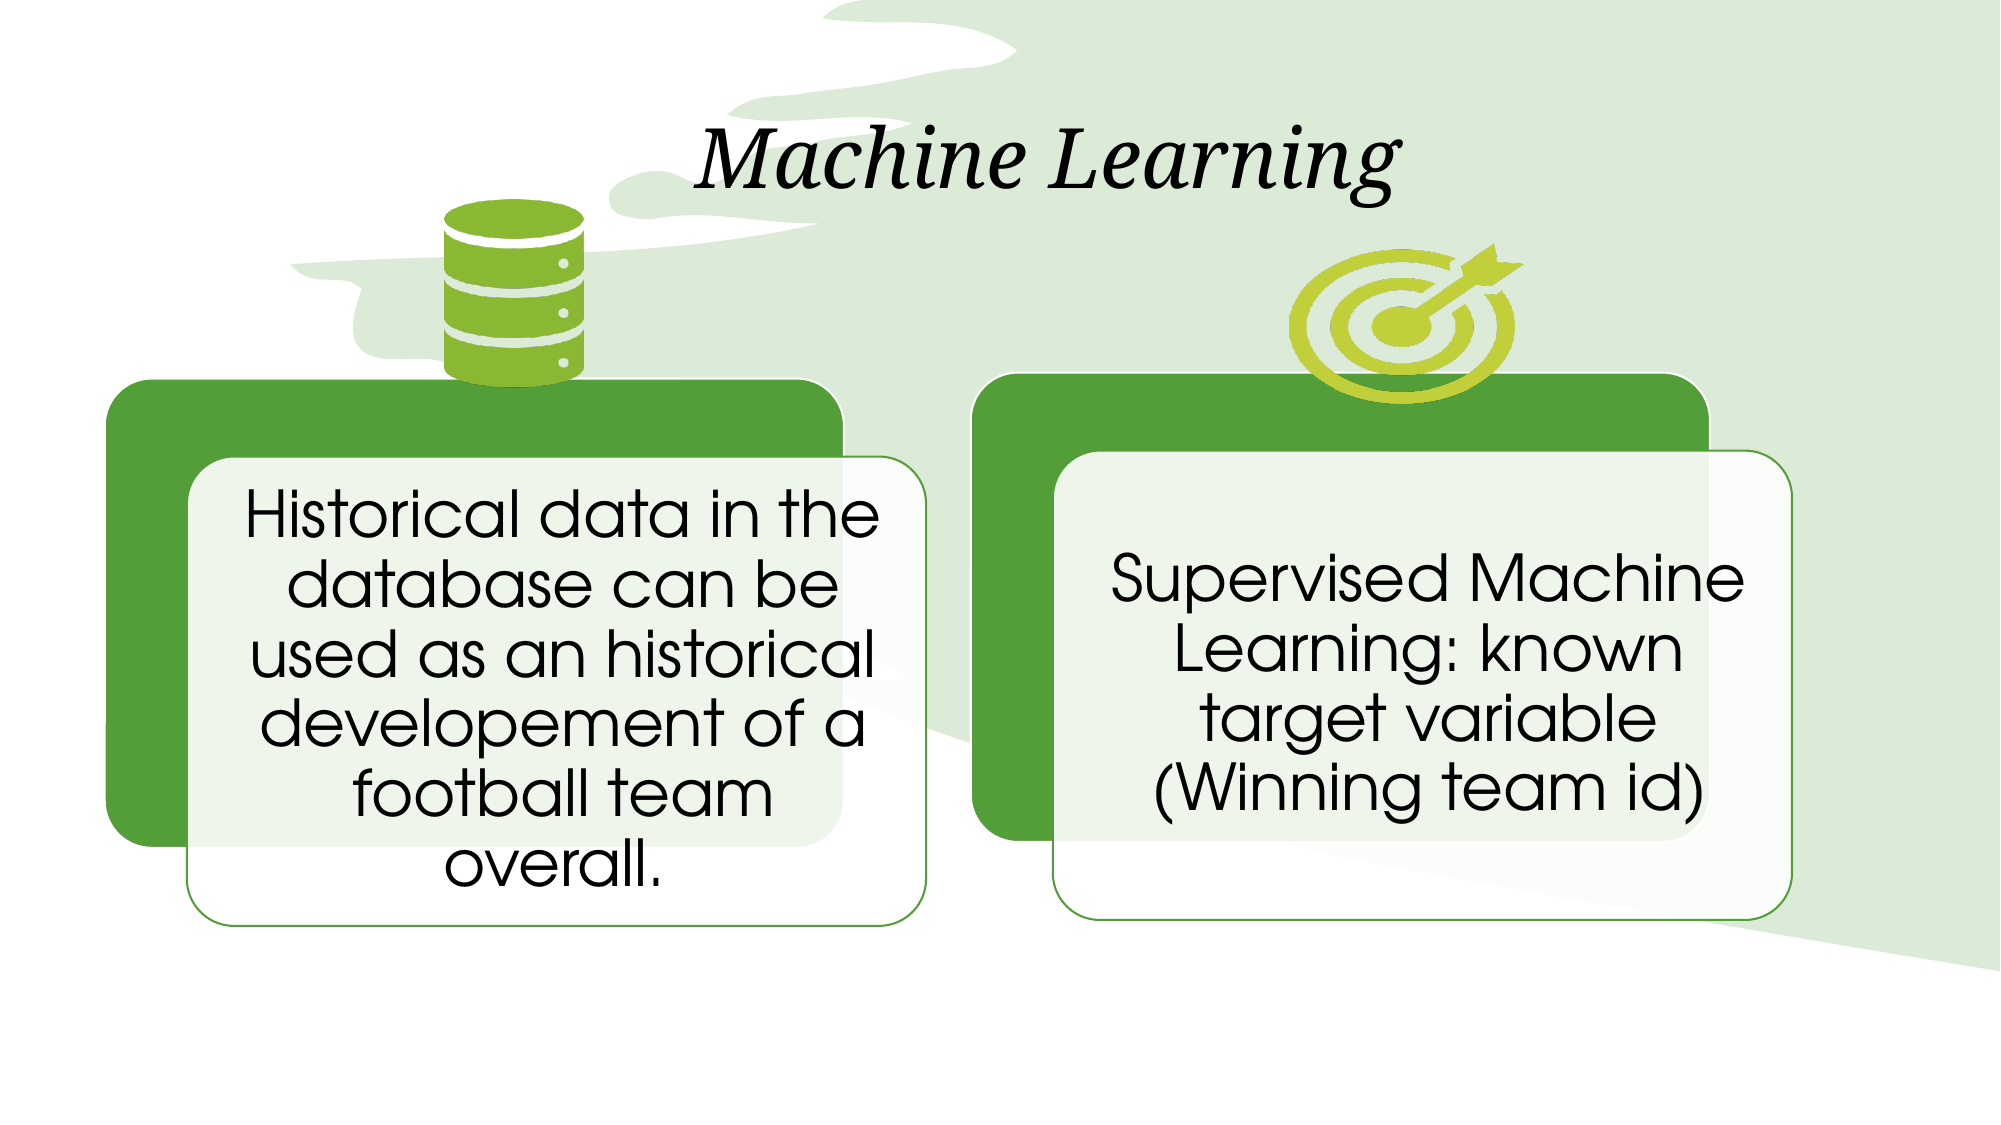

# Machine Learning

Historical data in the database can be used as an historical developement of a football team overall.
Supervised Machine Learning: known target variable (Winning team id)